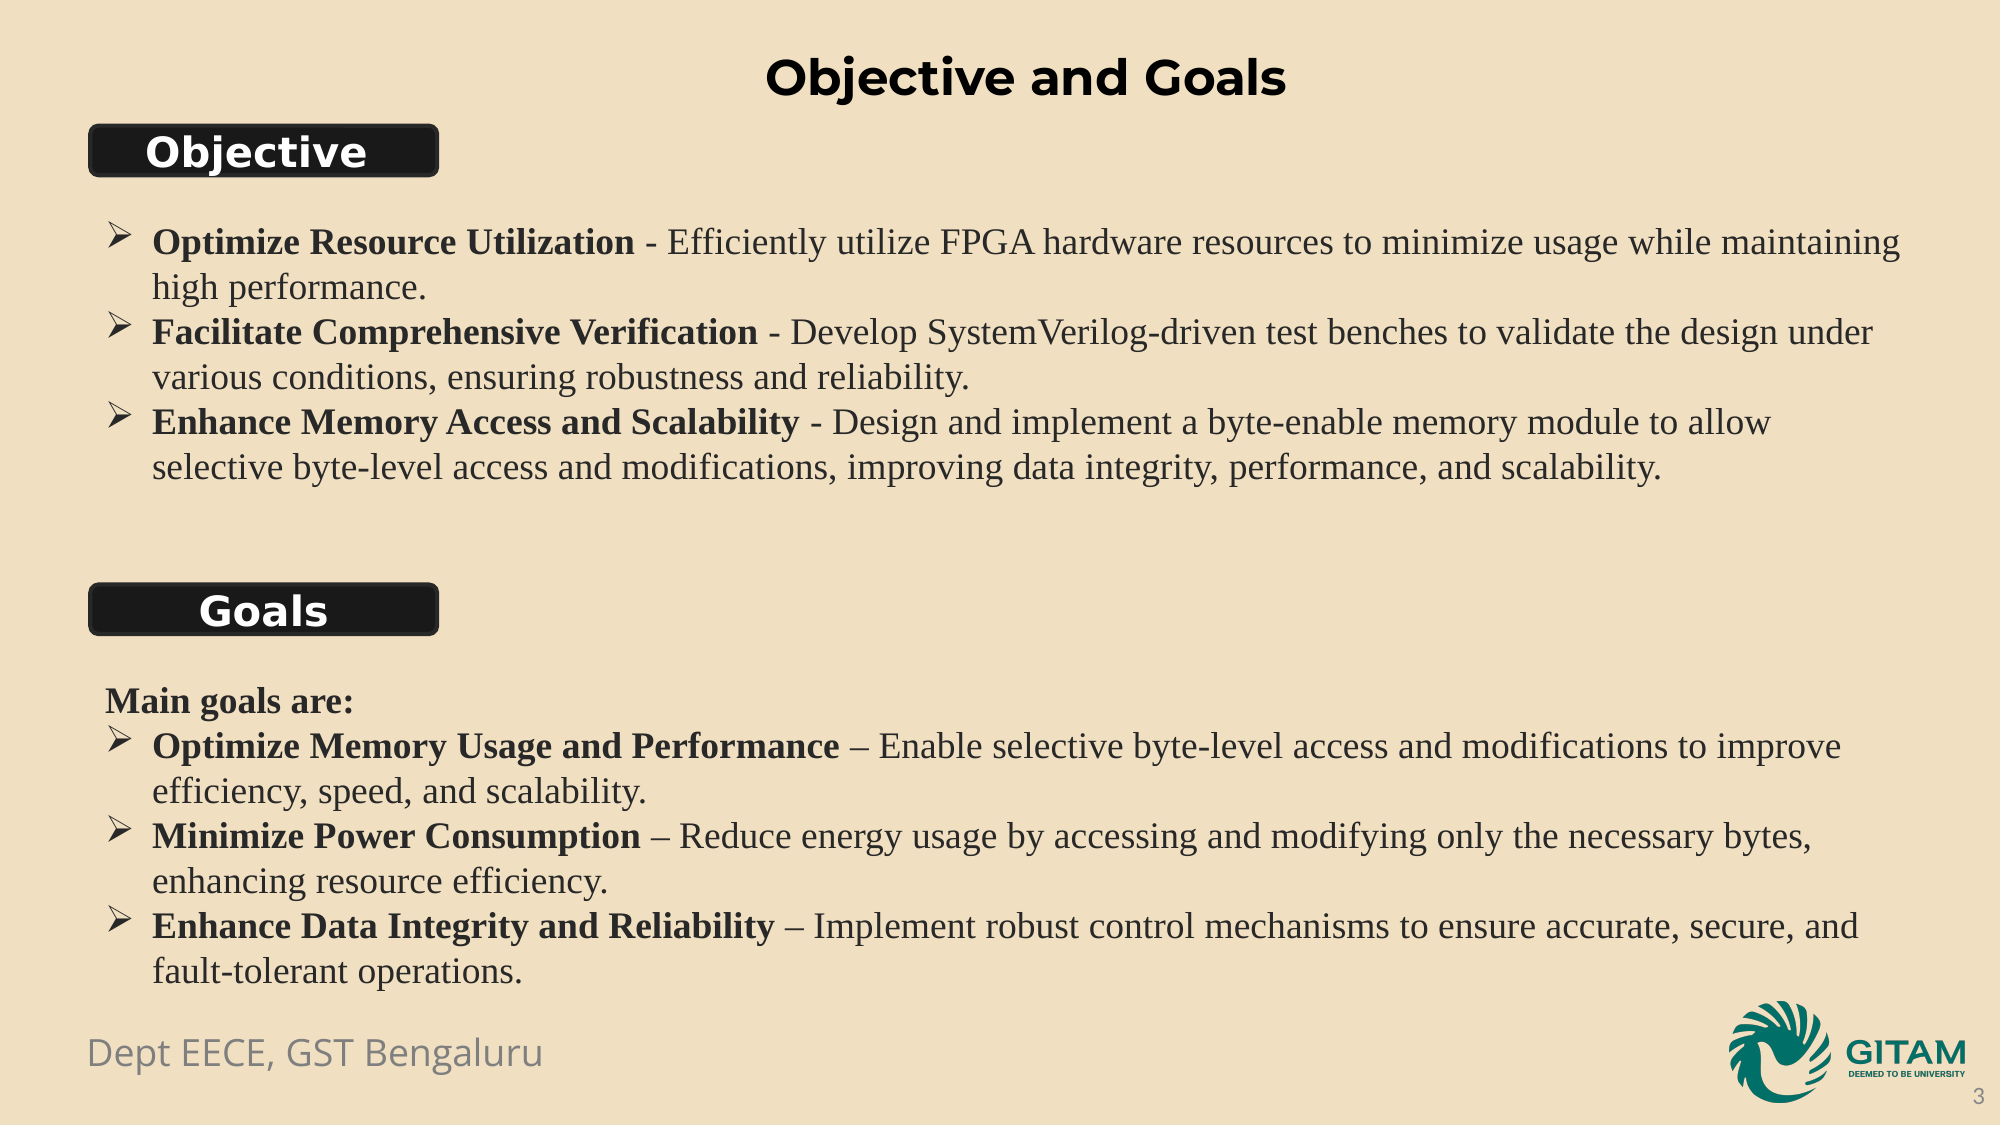

Objective and Goals
Objective
Optimize Resource Utilization - Efficiently utilize FPGA hardware resources to minimize usage while maintaining high performance.
Facilitate Comprehensive Verification - Develop SystemVerilog-driven test benches to validate the design under various conditions, ensuring robustness and reliability.
Enhance Memory Access and Scalability - Design and implement a byte-enable memory module to allow selective byte-level access and modifications, improving data integrity, performance, and scalability.

Goals
Main goals are:
Optimize Memory Usage and Performance – Enable selective byte-level access and modifications to improve efficiency, speed, and scalability.
Minimize Power Consumption – Reduce energy usage by accessing and modifying only the necessary bytes, enhancing resource efficiency.
Enhance Data Integrity and Reliability – Implement robust control mechanisms to ensure accurate, secure, and fault-tolerant operations.

3